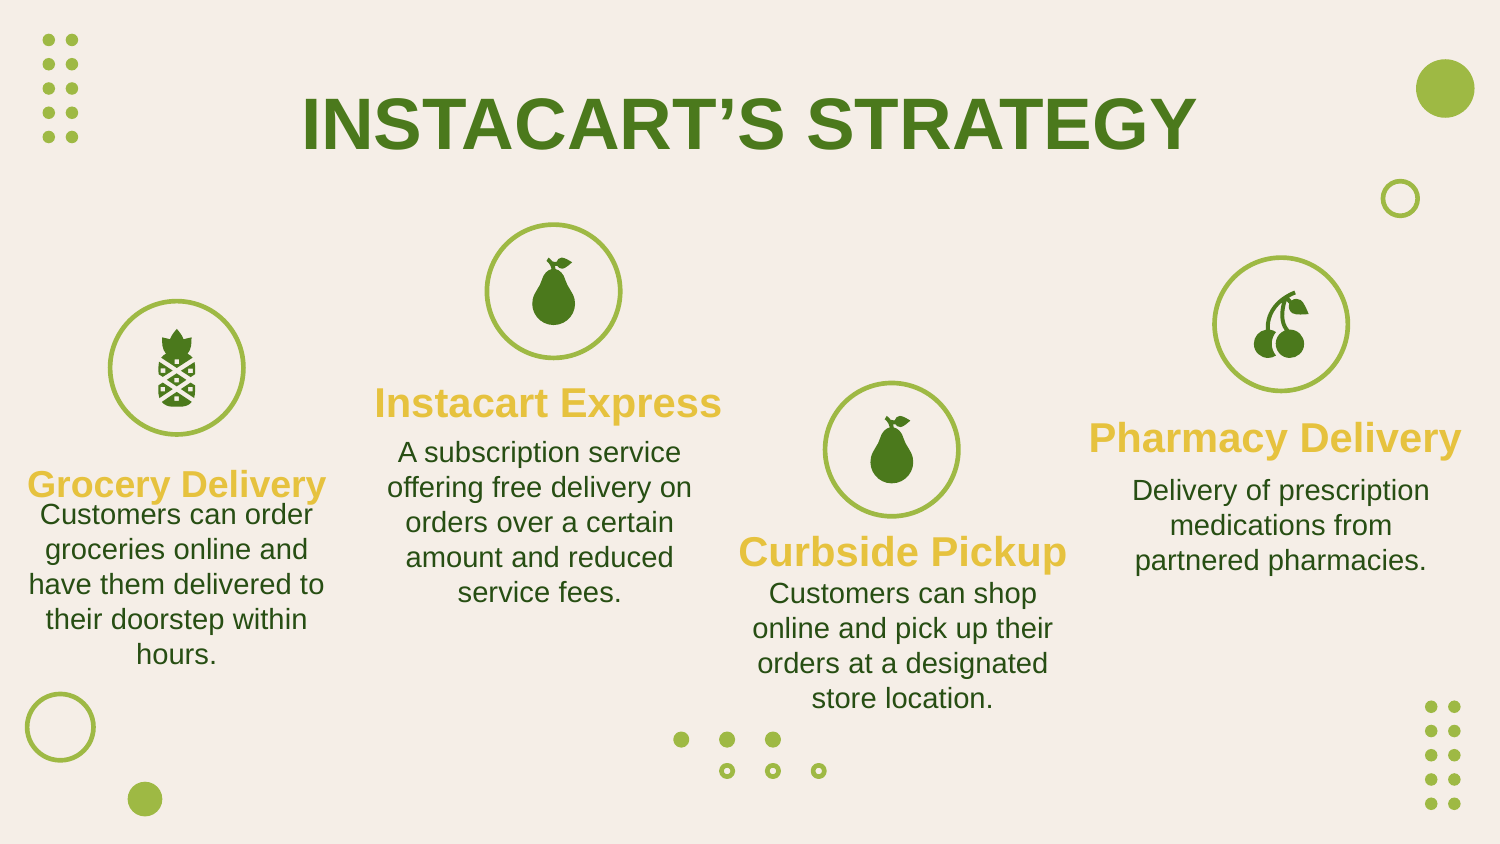

# INSTACART’S STRATEGY

Instacart Express

Pharmacy Delivery

A subscription service offering free delivery on orders over a certain amount and reduced service fees.
Grocery Delivery
Delivery of prescription medications from partnered pharmacies.
Curbside Pickup
Customers can order groceries online and have them delivered to their doorstep within hours.
Customers can shop online and pick up their orders at a designated store location.